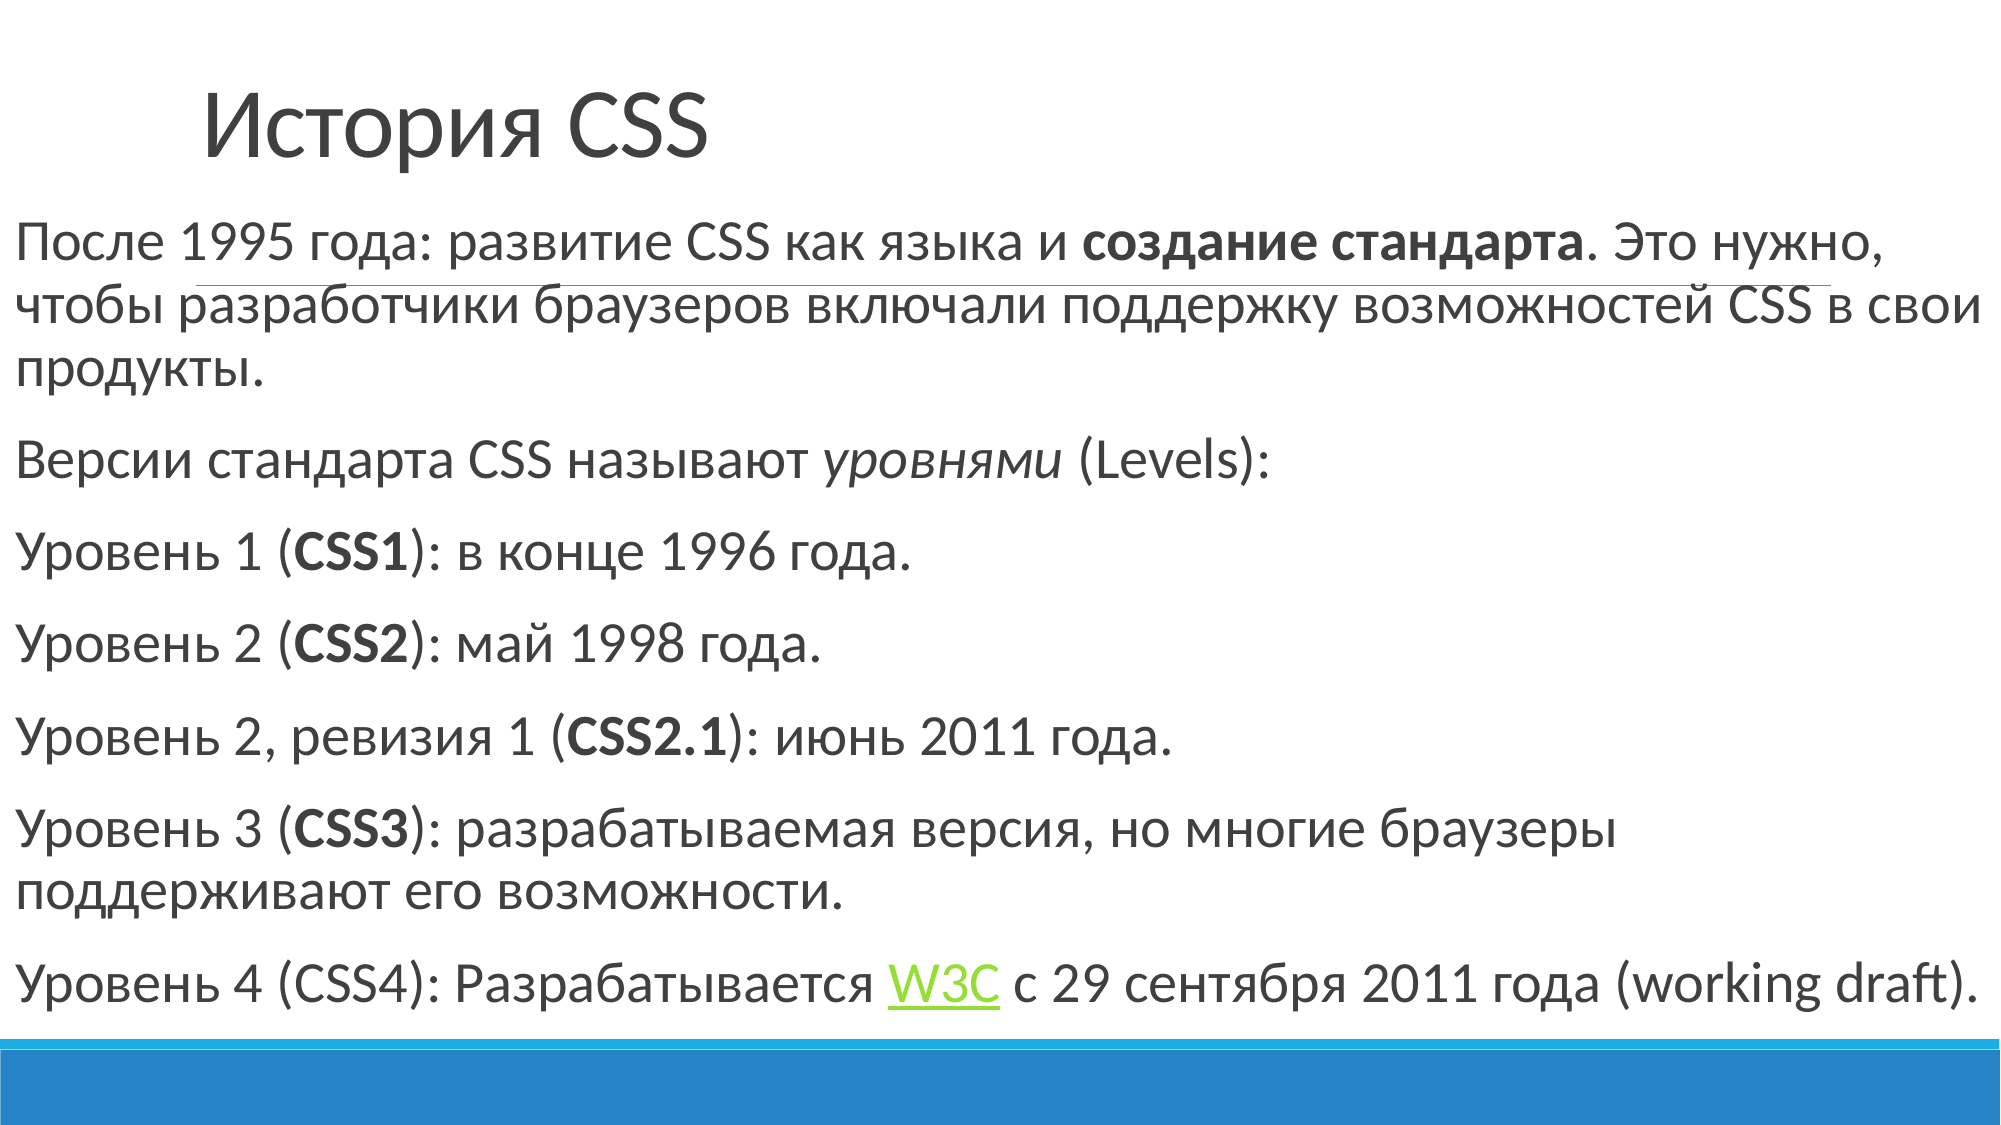

# История CSS
После 1995 года: развитие CSS как языка и создание стандарта. Это нужно, чтобы разработчики браузеров включали поддержку возможностей CSS в свои продукты.
Версии стандарта CSS называют уровнями (Levels):
Уровень 1 (CSS1): в конце 1996 года.
Уровень 2 (CSS2): май 1998 года.
Уровень 2, ревизия 1 (CSS2.1): июнь 2011 года.
Уровень 3 (CSS3): разрабатываемая версия, но многие браузеры поддерживают его возможности.
Уровень 4 (СSS4): Разрабатывается W3C с 29 сентября 2011 года (working draft).